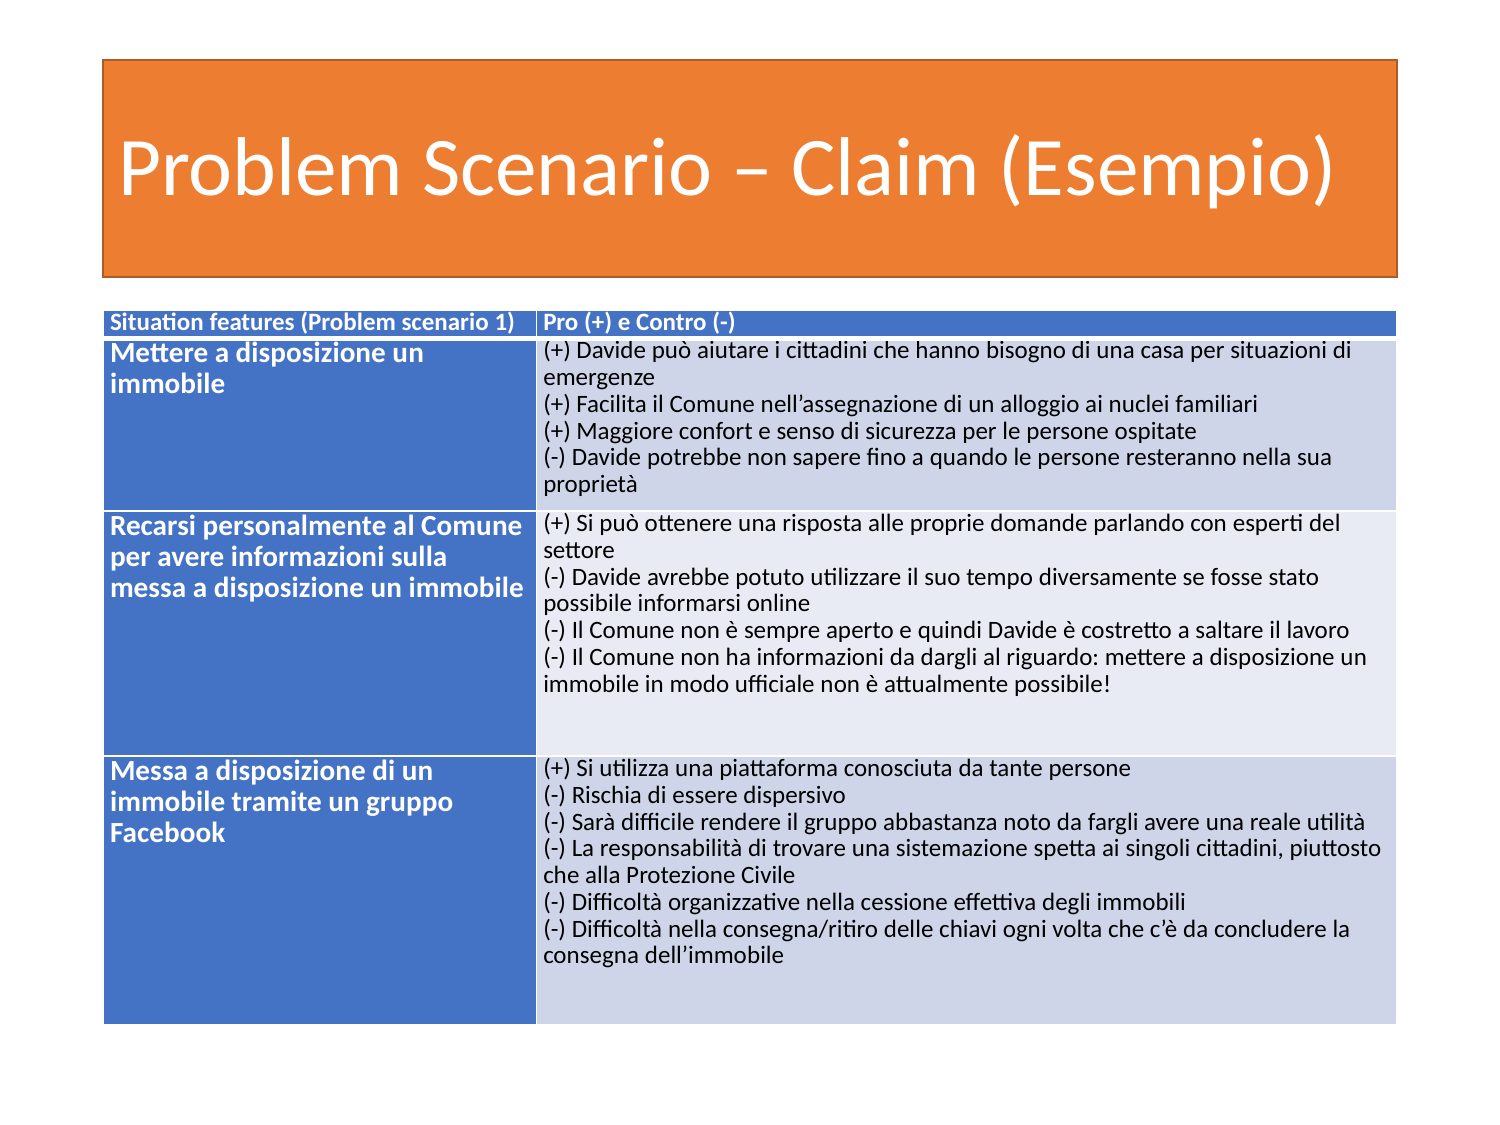

# Problem Scenario – Claim (Esempio)
| Situation features (Problem scenario 1) | Pro (+) e Contro (-) |
| --- | --- |
| Mettere a disposizione un immobile | (+) Davide può aiutare i cittadini che hanno bisogno di una casa per situazioni di emergenze (+) Facilita il Comune nell’assegnazione di un alloggio ai nuclei familiari (+) Maggiore confort e senso di sicurezza per le persone ospitate (-) Davide potrebbe non sapere fino a quando le persone resteranno nella sua proprietà |
| Recarsi personalmente al Comune per avere informazioni sulla messa a disposizione un immobile | (+) Si può ottenere una risposta alle proprie domande parlando con esperti del settore (-) Davide avrebbe potuto utilizzare il suo tempo diversamente se fosse stato possibile informarsi online (-) Il Comune non è sempre aperto e quindi Davide è costretto a saltare il lavoro (-) Il Comune non ha informazioni da dargli al riguardo: mettere a disposizione un immobile in modo ufficiale non è attualmente possibile! |
| Messa a disposizione di un immobile tramite un gruppo Facebook | (+) Si utilizza una piattaforma conosciuta da tante persone (-) Rischia di essere dispersivo (-) Sarà difficile rendere il gruppo abbastanza noto da fargli avere una reale utilità (-) La responsabilità di trovare una sistemazione spetta ai singoli cittadini, piuttosto che alla Protezione Civile (-) Difficoltà organizzative nella cessione effettiva degli immobili (-) Difficoltà nella consegna/ritiro delle chiavi ogni volta che c’è da concludere la consegna dell’immobile |